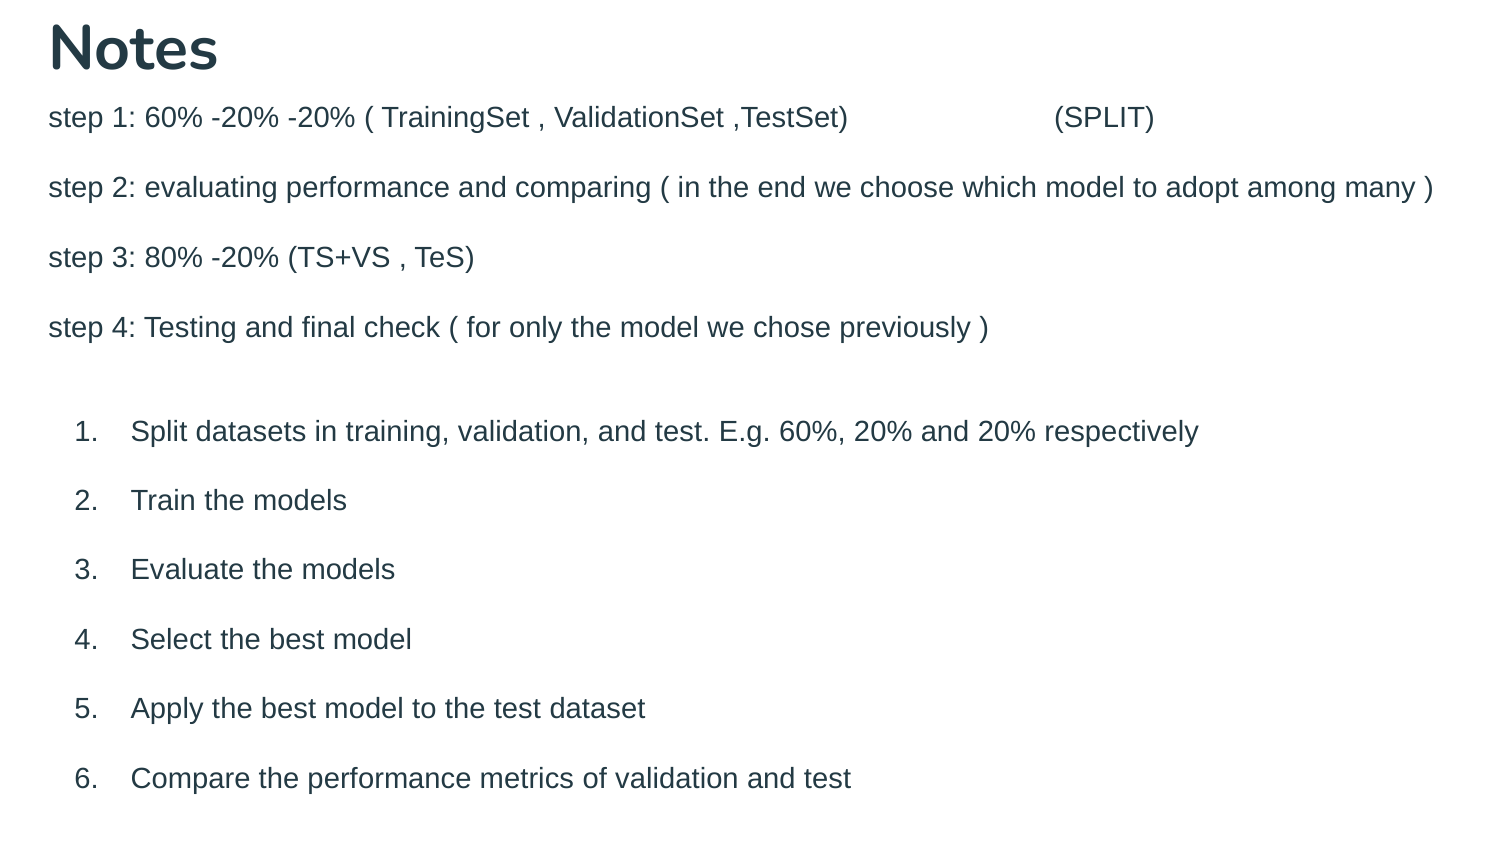

Notes
step 1: 60% -20% -20% ( TrainingSet , ValidationSet ,TestSet)                         (SPLIT)

step 2: evaluating performance and comparing ( in the end we choose which model to adopt among many )

step 3: 80% -20% (TS+VS , TeS)

step 4: Testing and final check ( for only the model we chose previously )

Split datasets in training, validation, and test. E.g. 60%, 20% and 20% respectively
Train the models
Evaluate the models
Select the best model
Apply the best model to the test dataset
Compare the performance metrics of validation and test